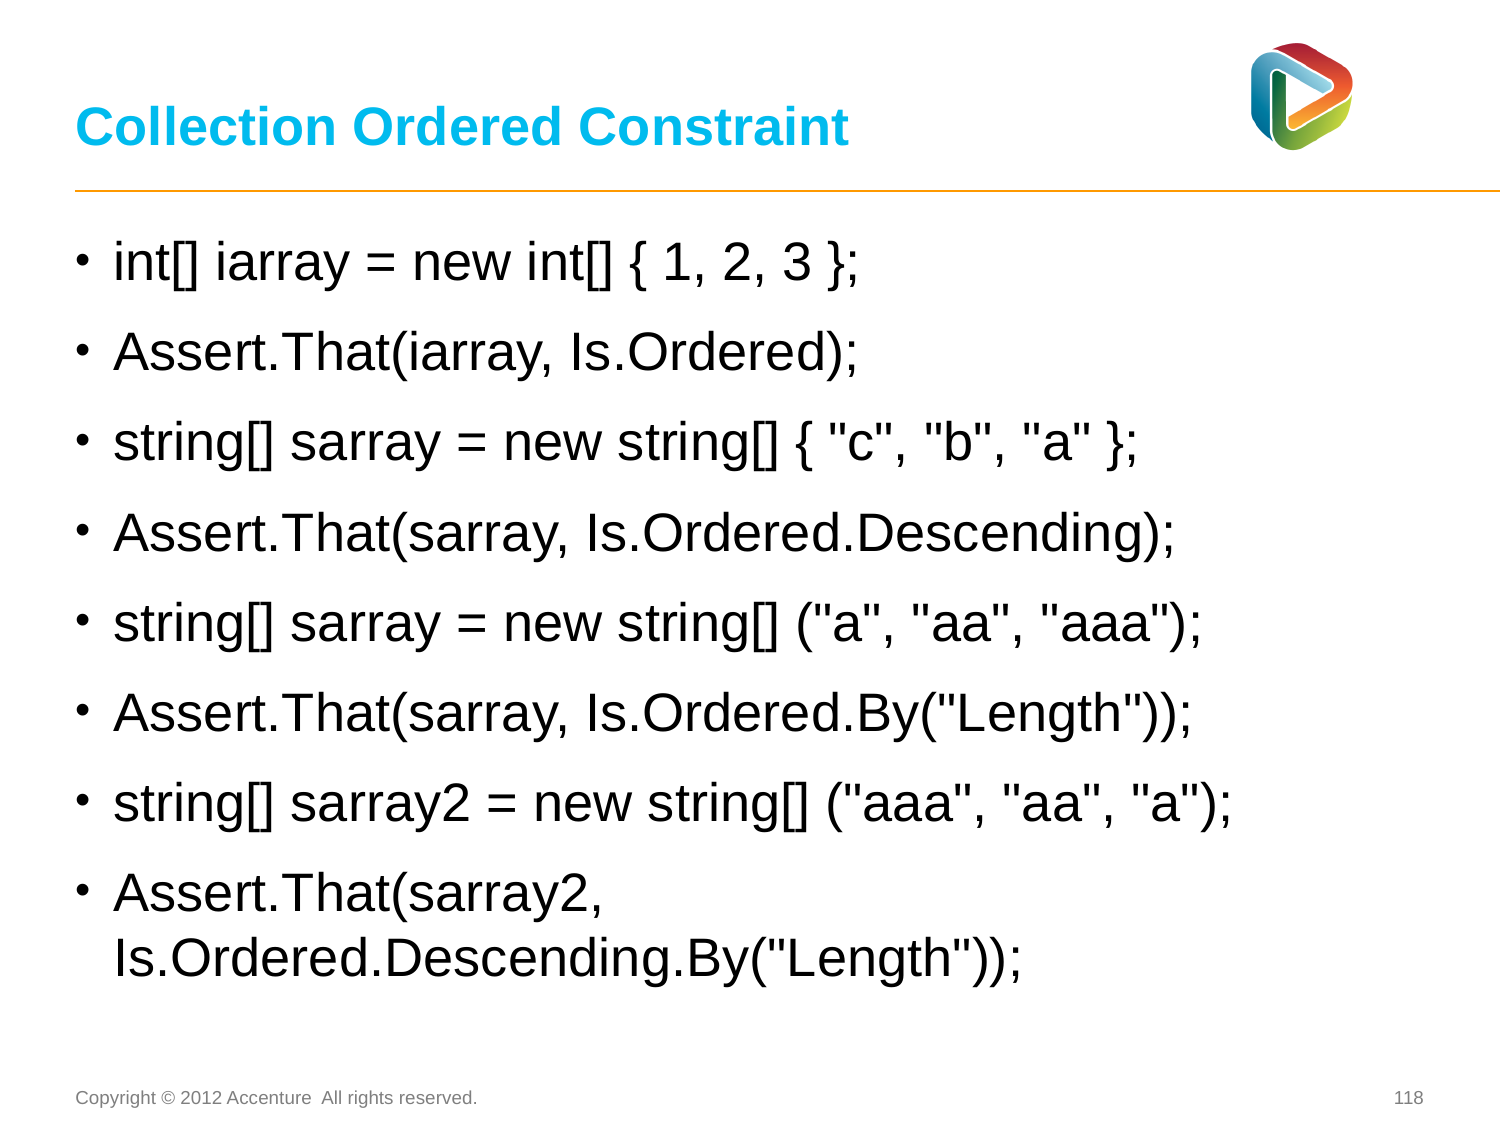

# Collection Ordered Constraint
int[] iarray = new int[] { 1, 2, 3 };
Assert.That(iarray, Is.Ordered);
string[] sarray = new string[] { "c", "b", "a" };
Assert.That(sarray, Is.Ordered.Descending);
string[] sarray = new string[] ("a", "aa", "aaa");
Assert.That(sarray, Is.Ordered.By("Length"));
string[] sarray2 = new string[] ("aaa", "aa", "a");
Assert.That(sarray2, Is.Ordered.Descending.By("Length"));